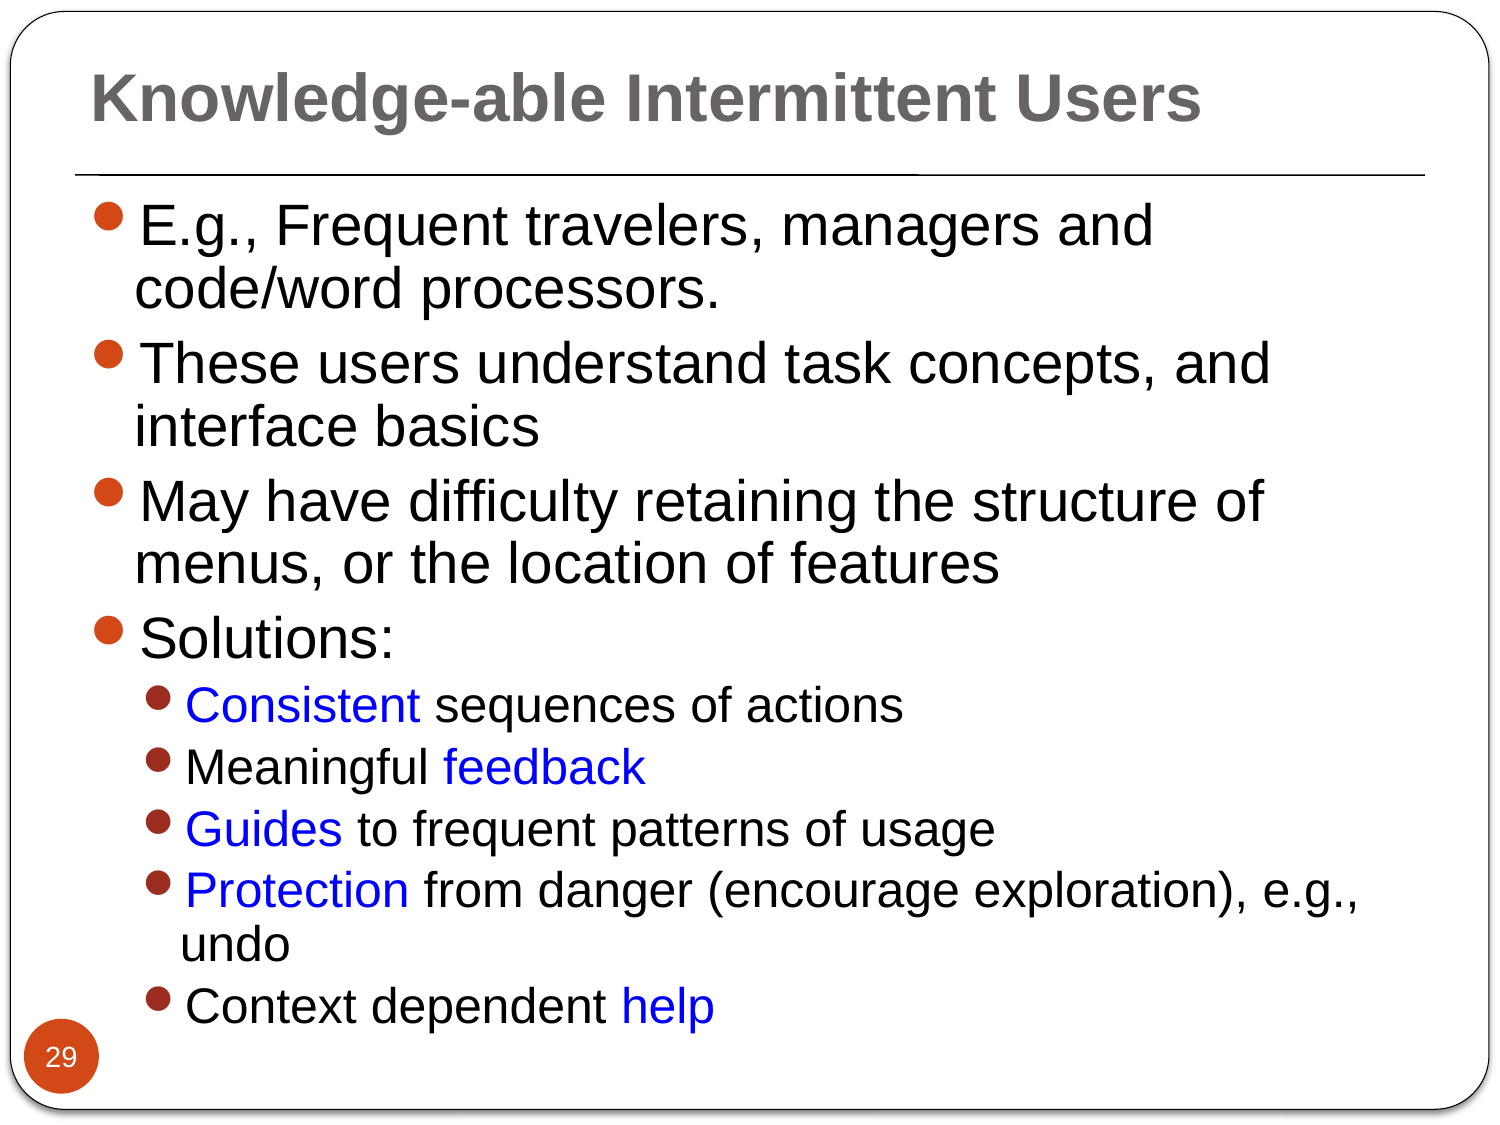

# Knowledge-able Intermittent Users
E.g., Frequent travelers, managers and code/word processors.
These users understand task concepts, and interface basics
May have difficulty retaining the structure of menus, or the location of features
Solutions:
Consistent sequences of actions
Meaningful feedback
Guides to frequent patterns of usage
Protection from danger (encourage exploration), e.g., undo
Context dependent help
29